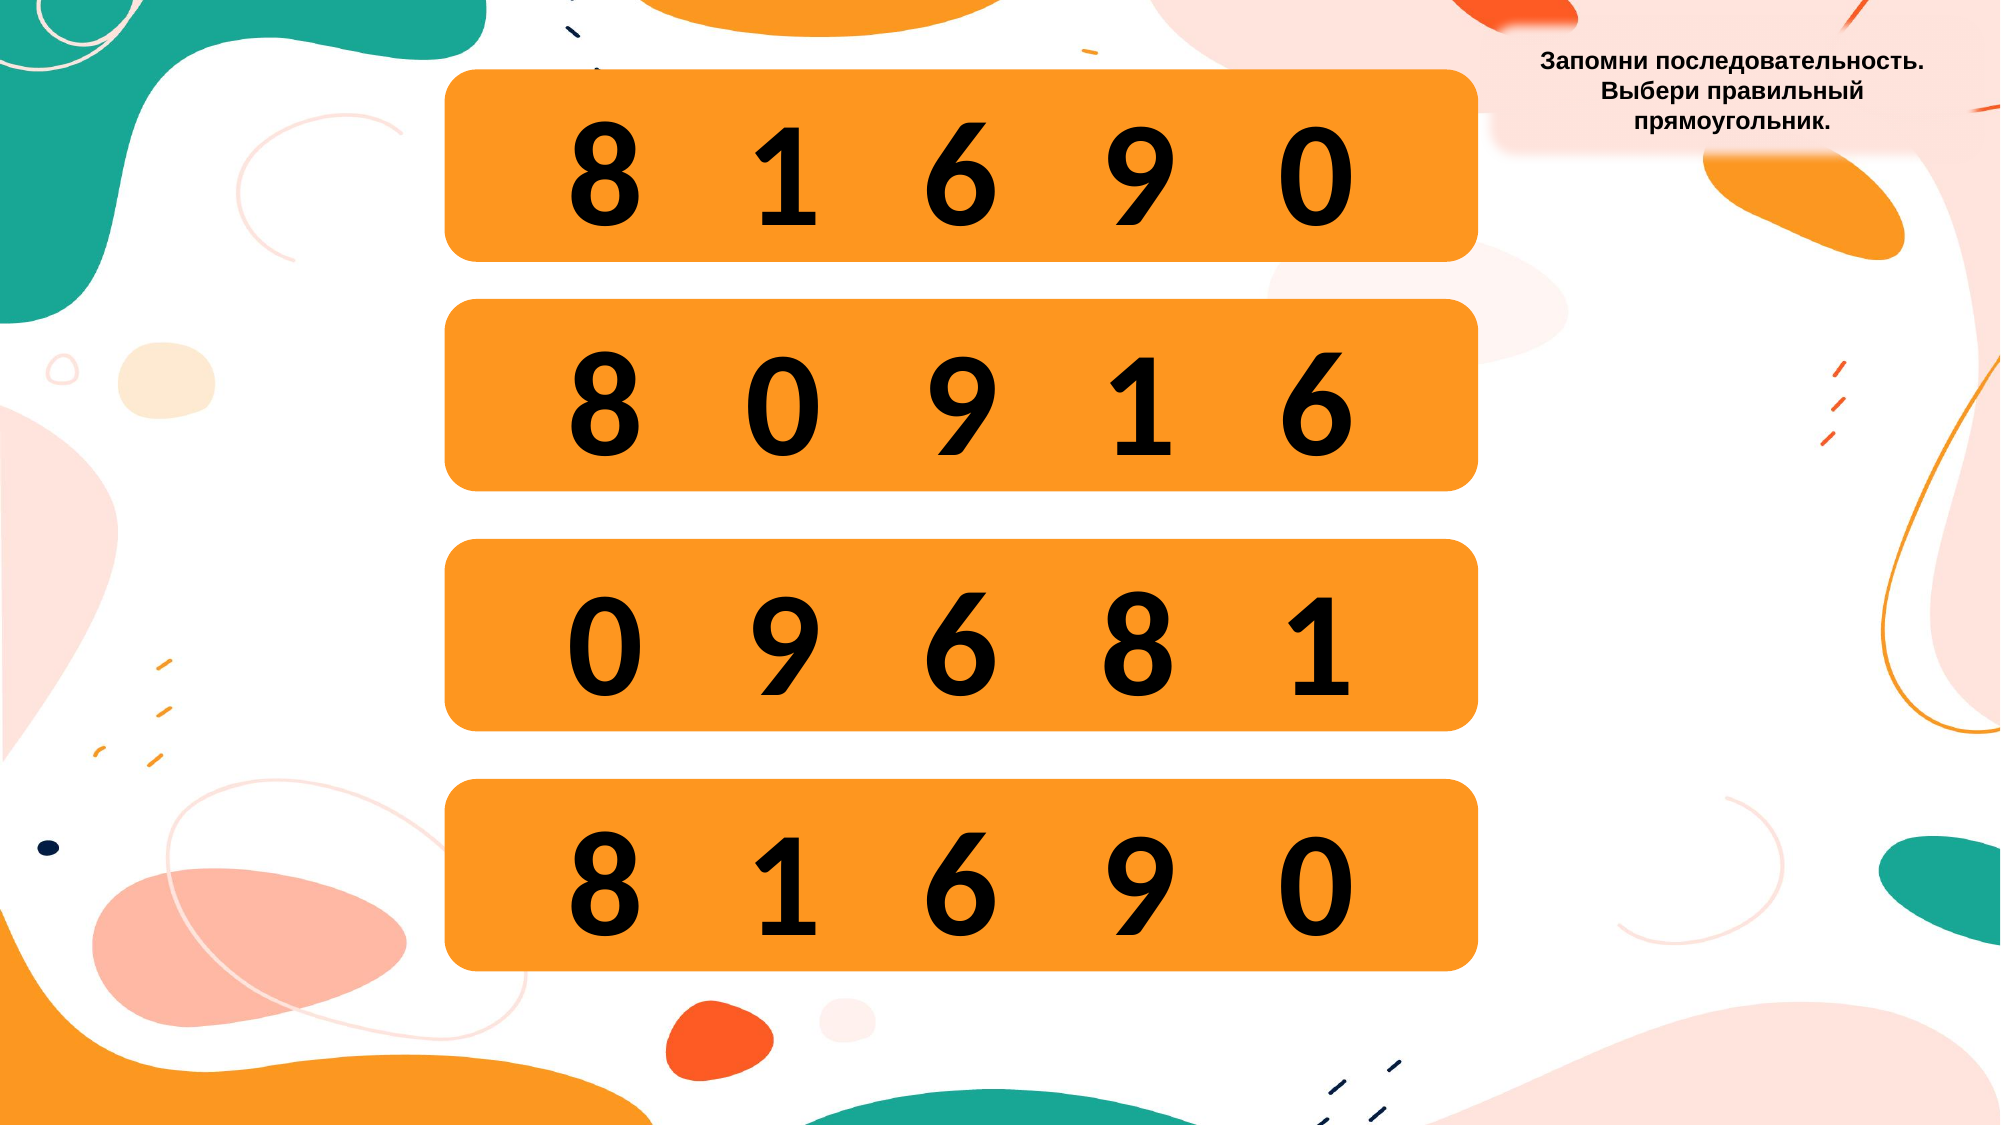

Запомни последовательность. Выбери правильный прямоугольник.
8   1   6   9   0
8   0   9   1   6
0   9   6   8   1
8   1   6   9   0